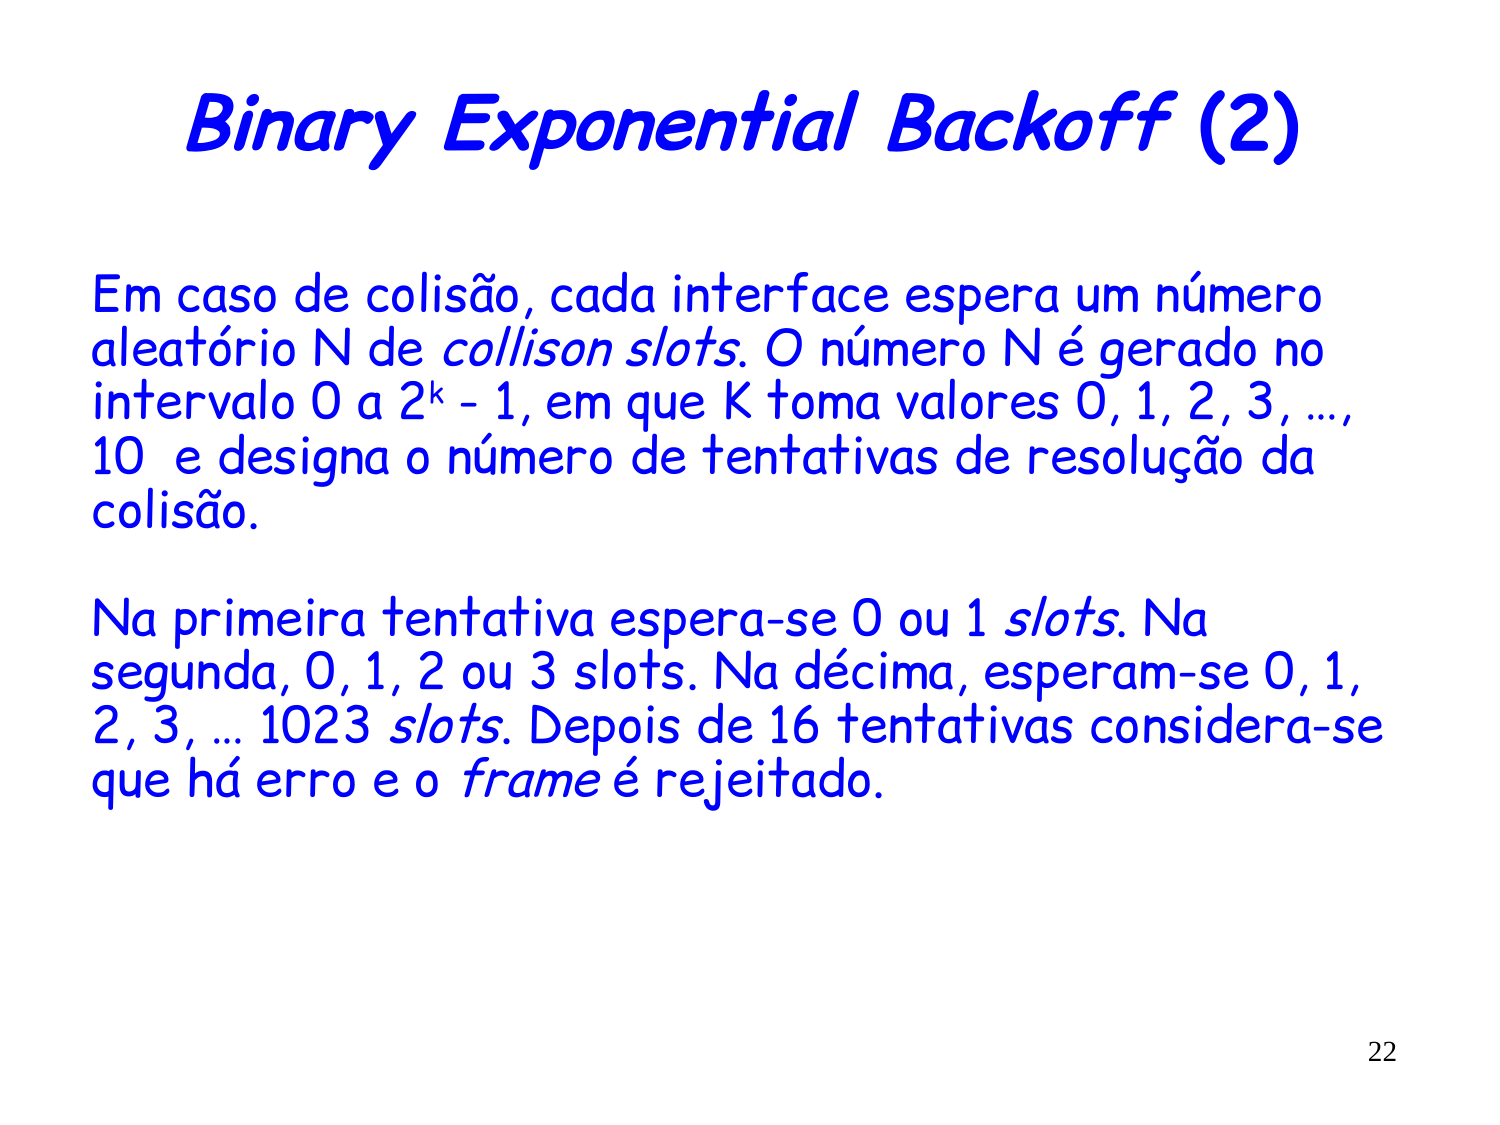

# Binary Exponential Backoff (2)
Em caso de colisão, cada interface espera um número aleatório N de collison slots. O número N é gerado no intervalo 0 a 2k - 1, em que K toma valores 0, 1, 2, 3, …, 10  e designa o número de tentativas de resolução da colisão.

Na primeira tentativa espera-se 0 ou 1 slots. Na segunda, 0, 1, 2 ou 3 slots. Na décima, esperam-se 0, 1, 2, 3, … 1023 slots. Depois de 16 tentativas considera-se que há erro e o frame é rejeitado.
22